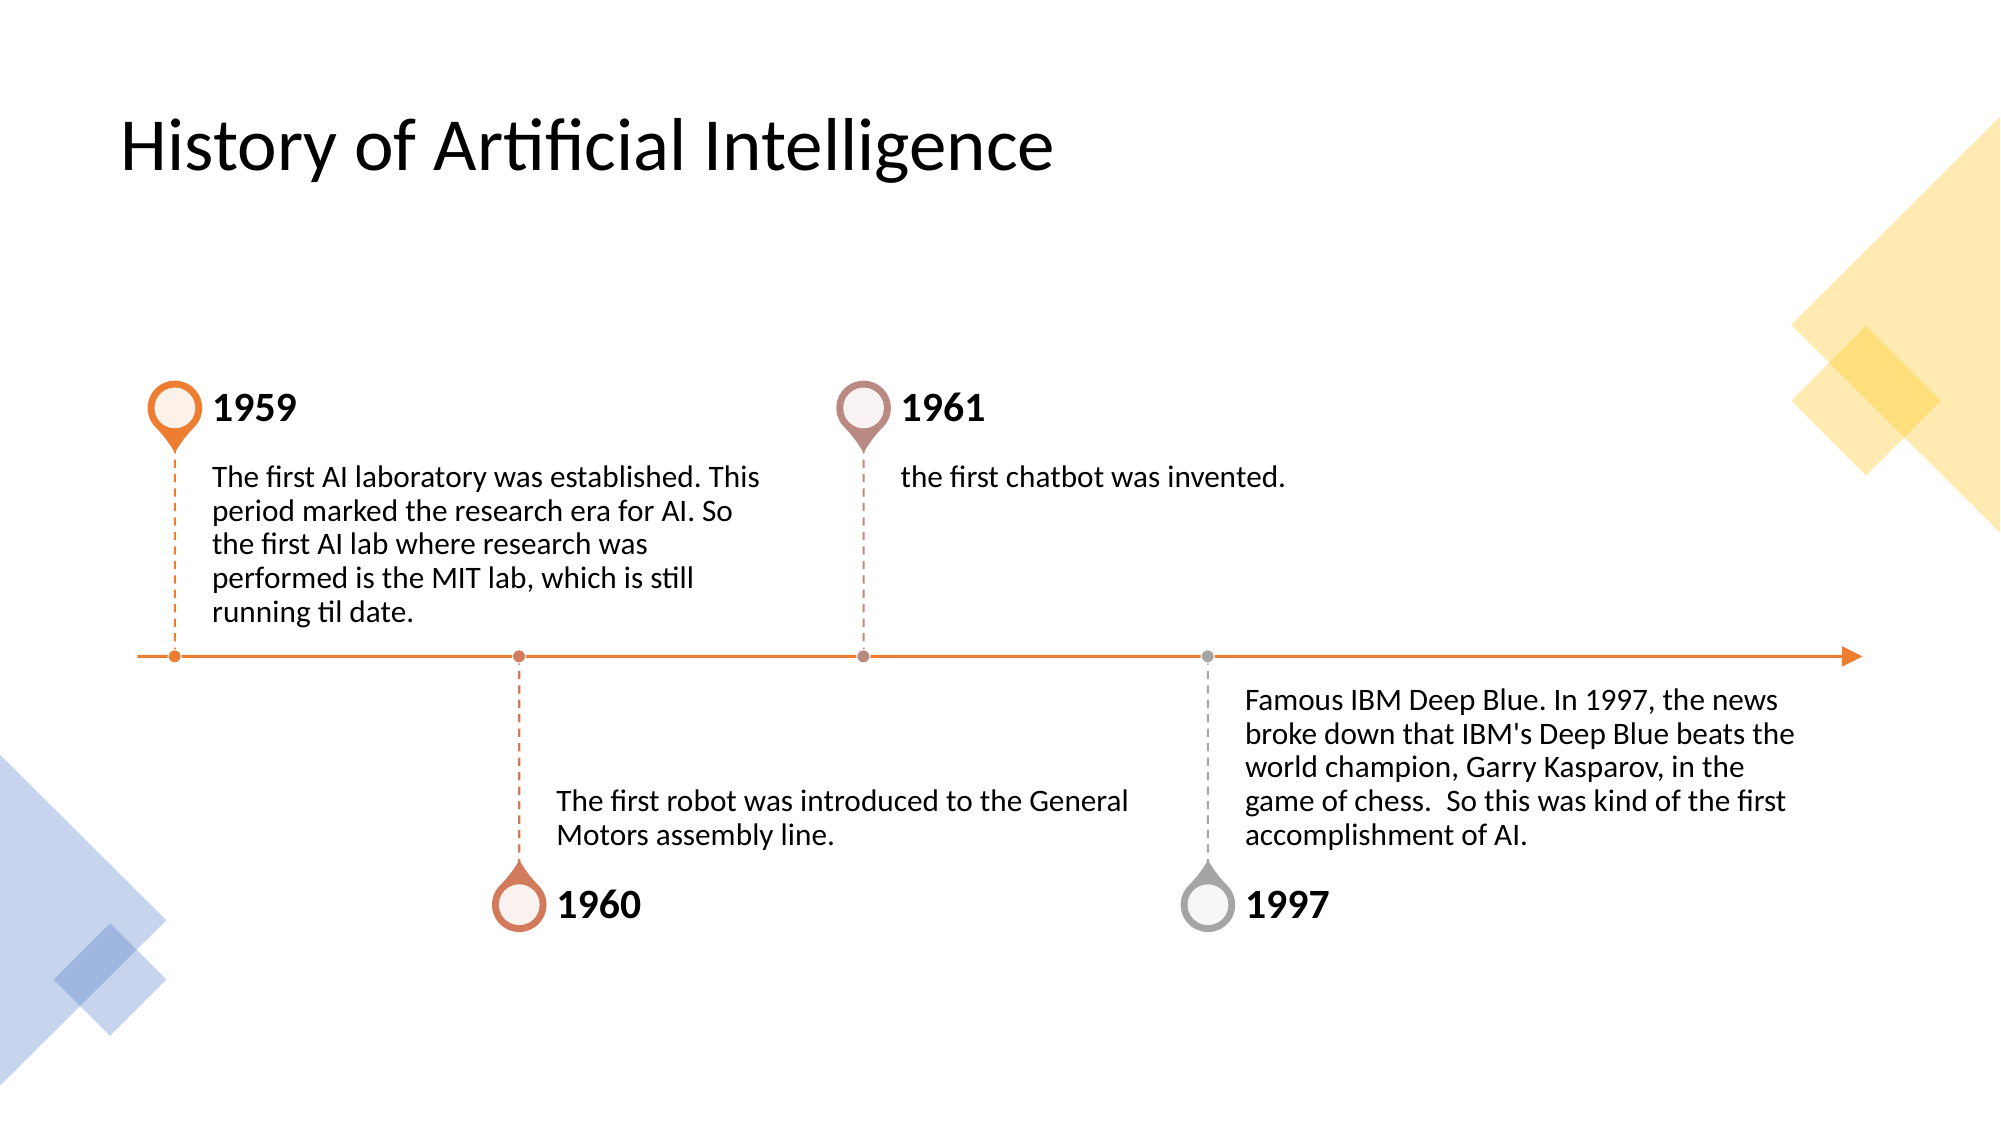

# History of Artificial Intelligence

The first AI laboratory was established. This period marked the research era for AI. So the first AI lab where research was performed is the MIT lab, which is still running til date.
1959
The first robot was introduced to the General Motors assembly line.
1960
the first chatbot was invented.
1961
Famous IBM Deep Blue. In 1997, the news broke down that IBM's Deep Blue beats the world champion, Garry Kasparov, in the game of chess.  So this was kind of the first accomplishment of AI.
1997